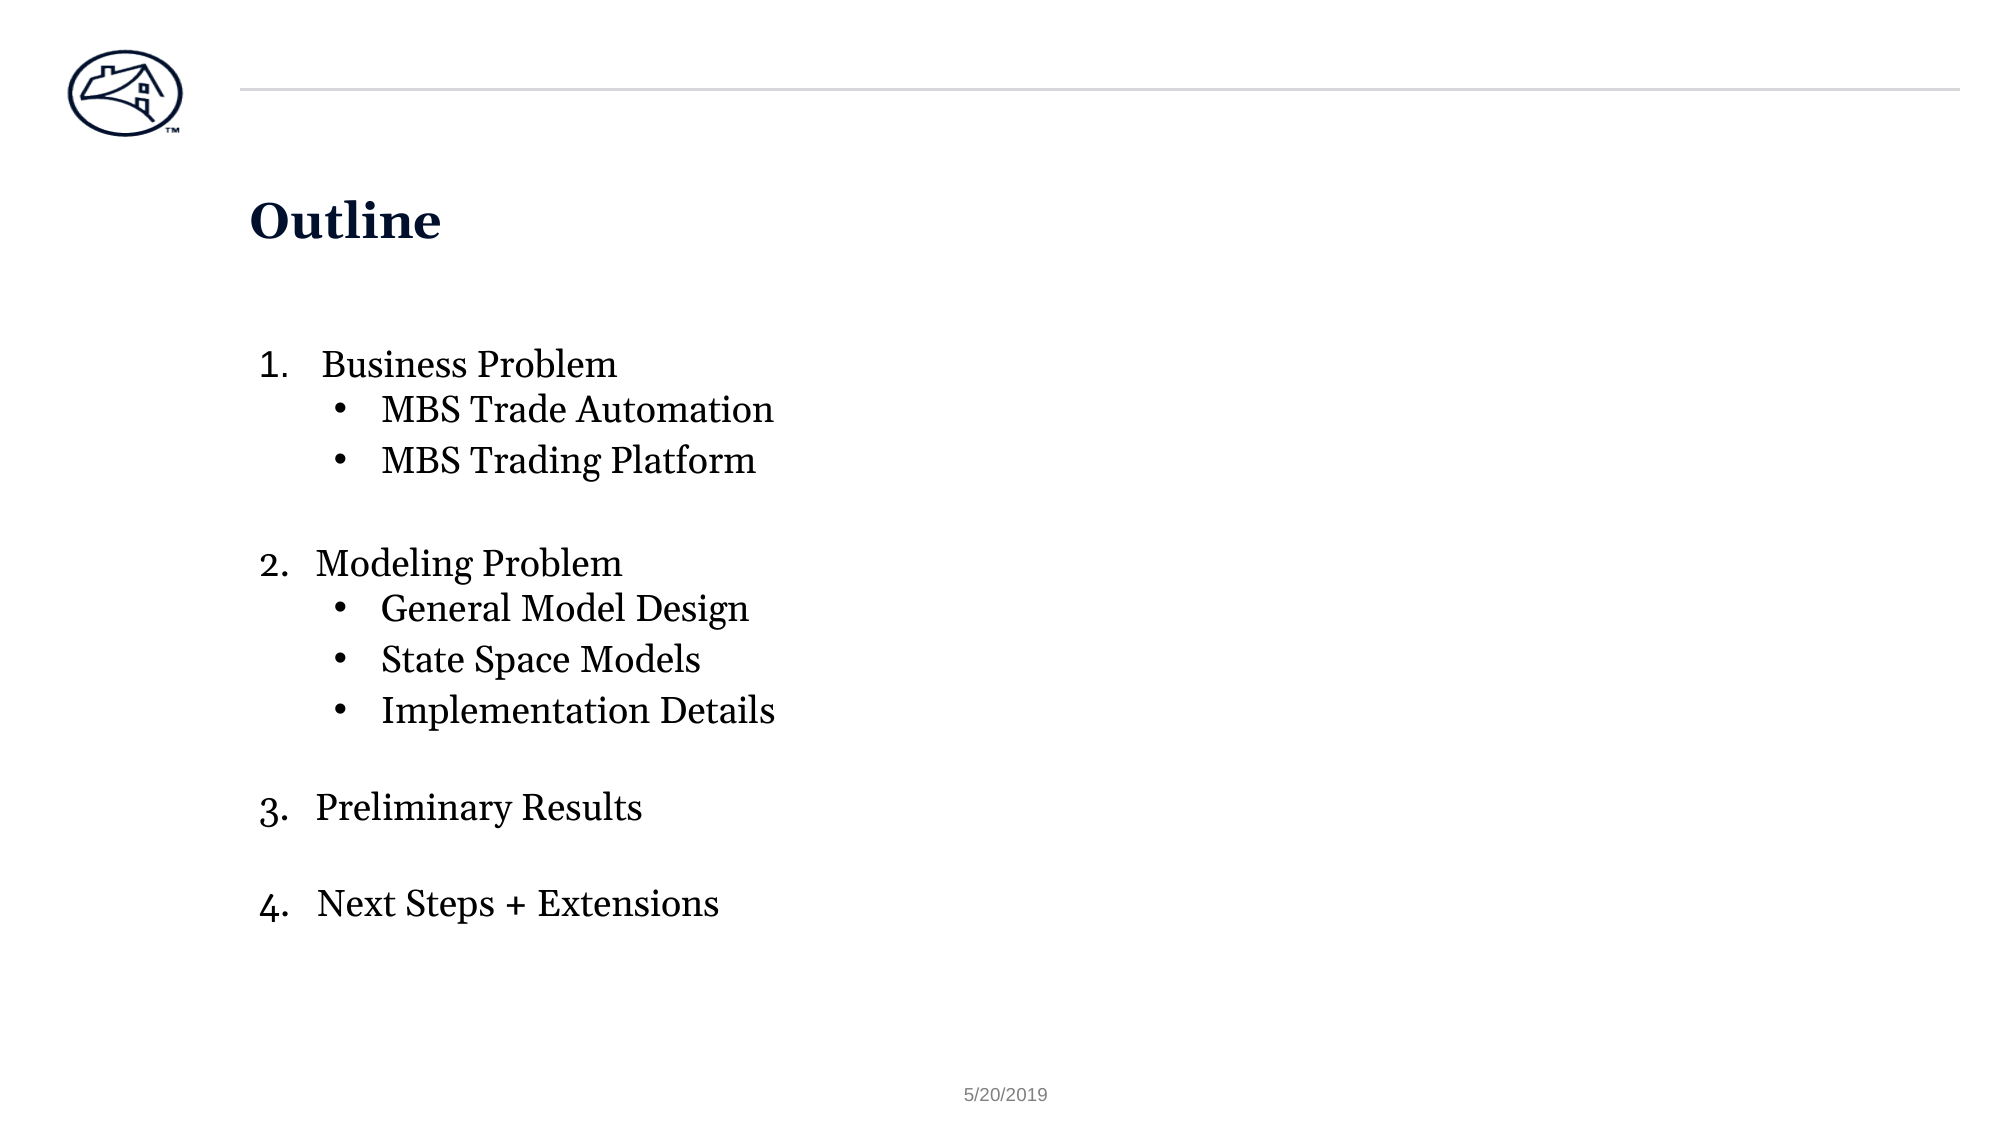

Outline

1.   Business Problem
MBS Trade Automation
MBS Trading Platform

Modeling Problem
General Model Design
State Space Models
Implementation Details

Preliminary Results

4.   Next Steps + Extensions